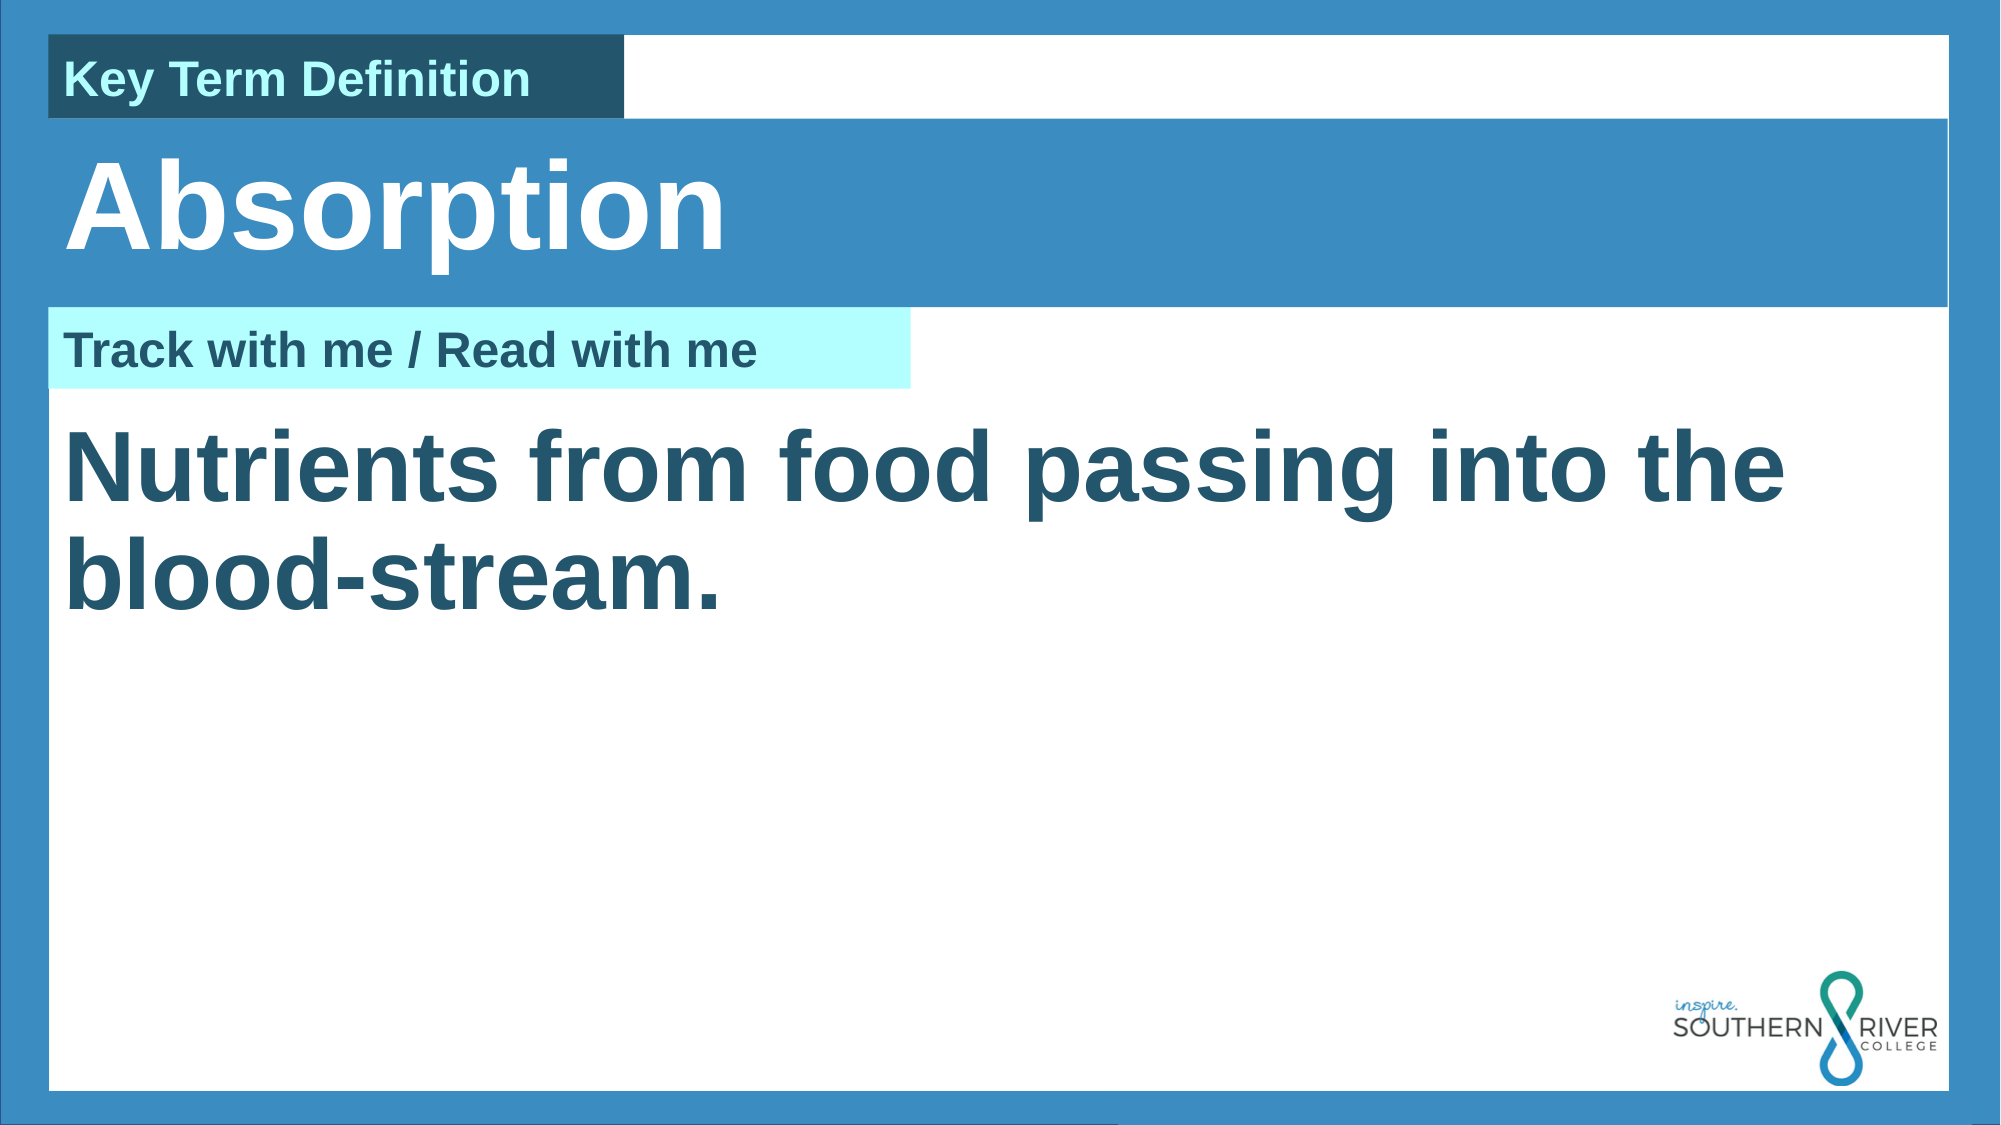

Absorption
Nutrients from food passing into the blood-stream.